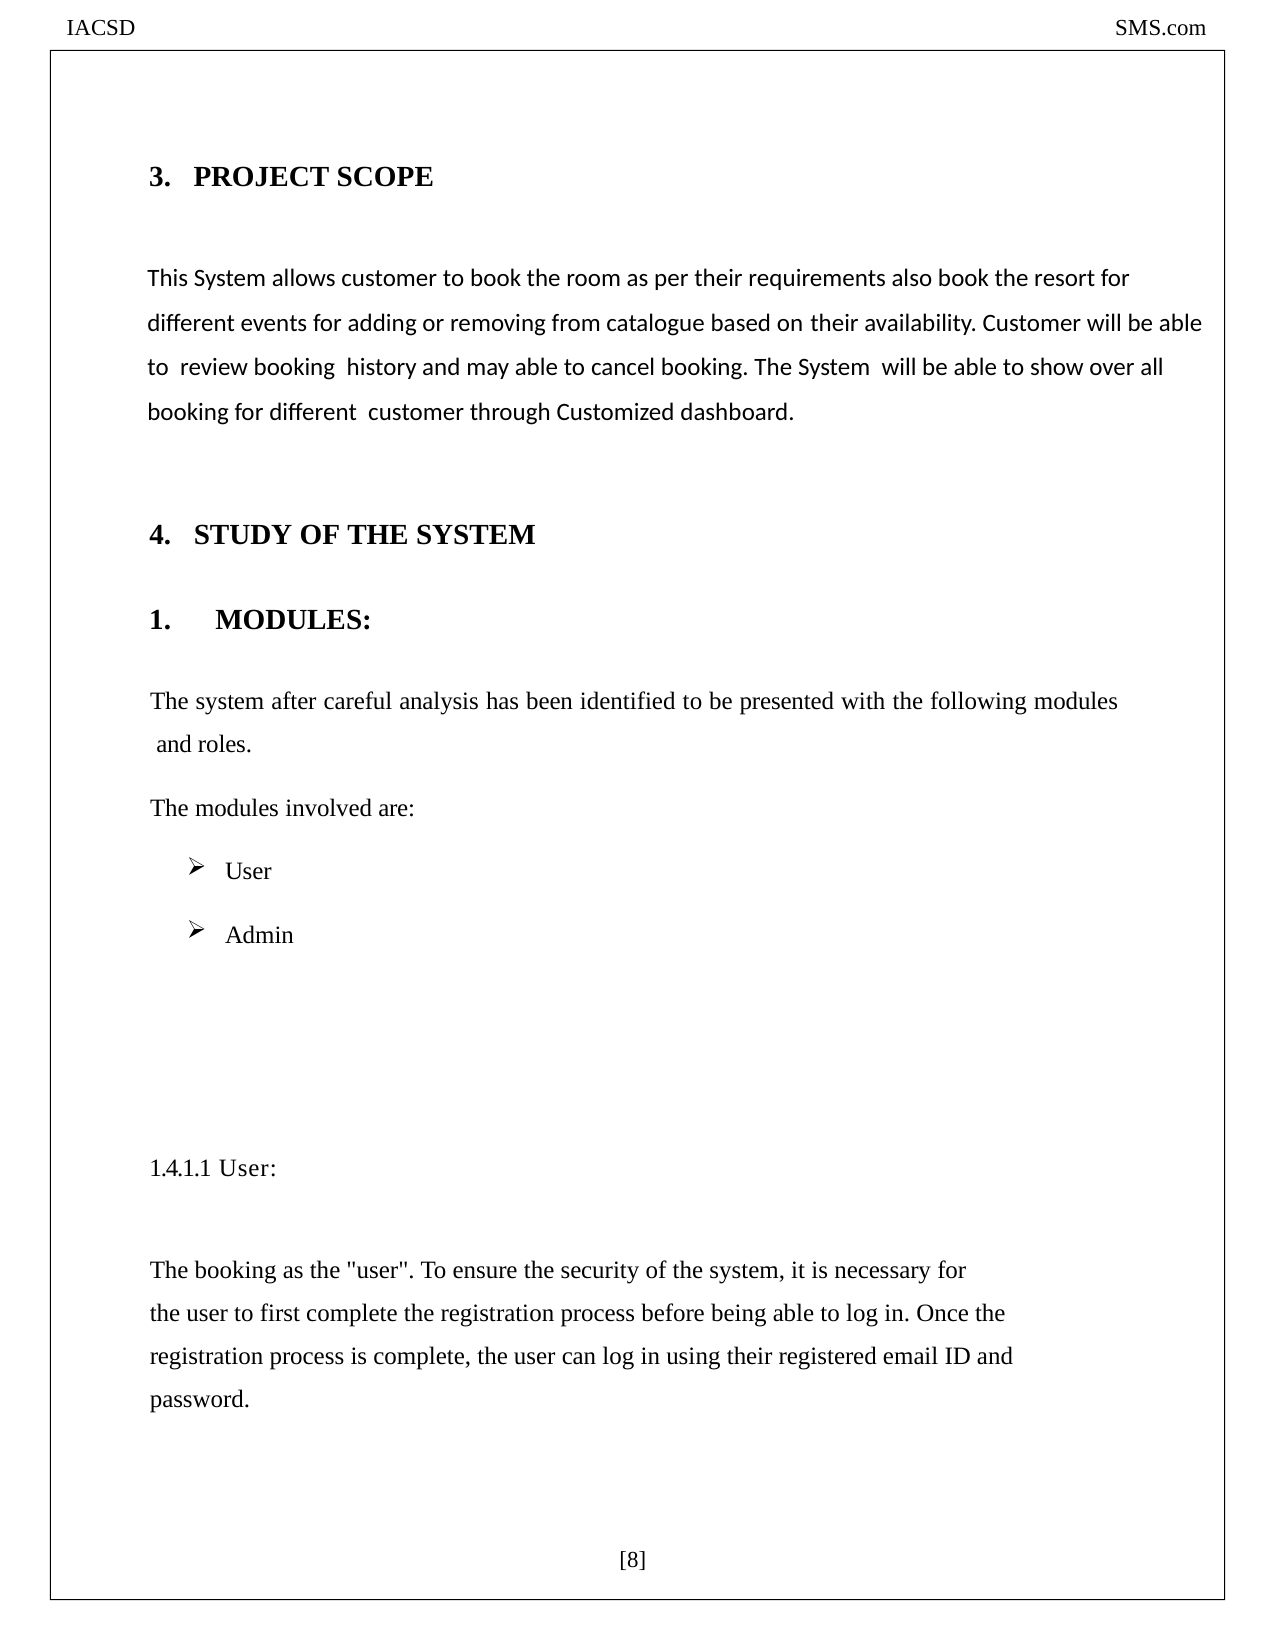

IACSD
SMS.com

PROJECT SCOPE

This System allows customer to book the room as per their requirements also book the resort for different events for adding or removing from catalogue based on their availability. Customer will be able to  review booking  history and may able to cancel booking. The System  will be able to show over all booking for different  customer through Customized dashboard.

STUDY OF THE SYSTEM

MODULES:

The system after careful analysis has been identified to be presented with the following modules  and roles.

The modules involved are:

User

Admin
1.4.1.1 User:

The booking as the "user". To ensure the security of the system, it is necessary for
the user to first complete the registration process before being able to log in. Once the
registration process is complete, the user can log in using their registered email ID and
password.
[8]